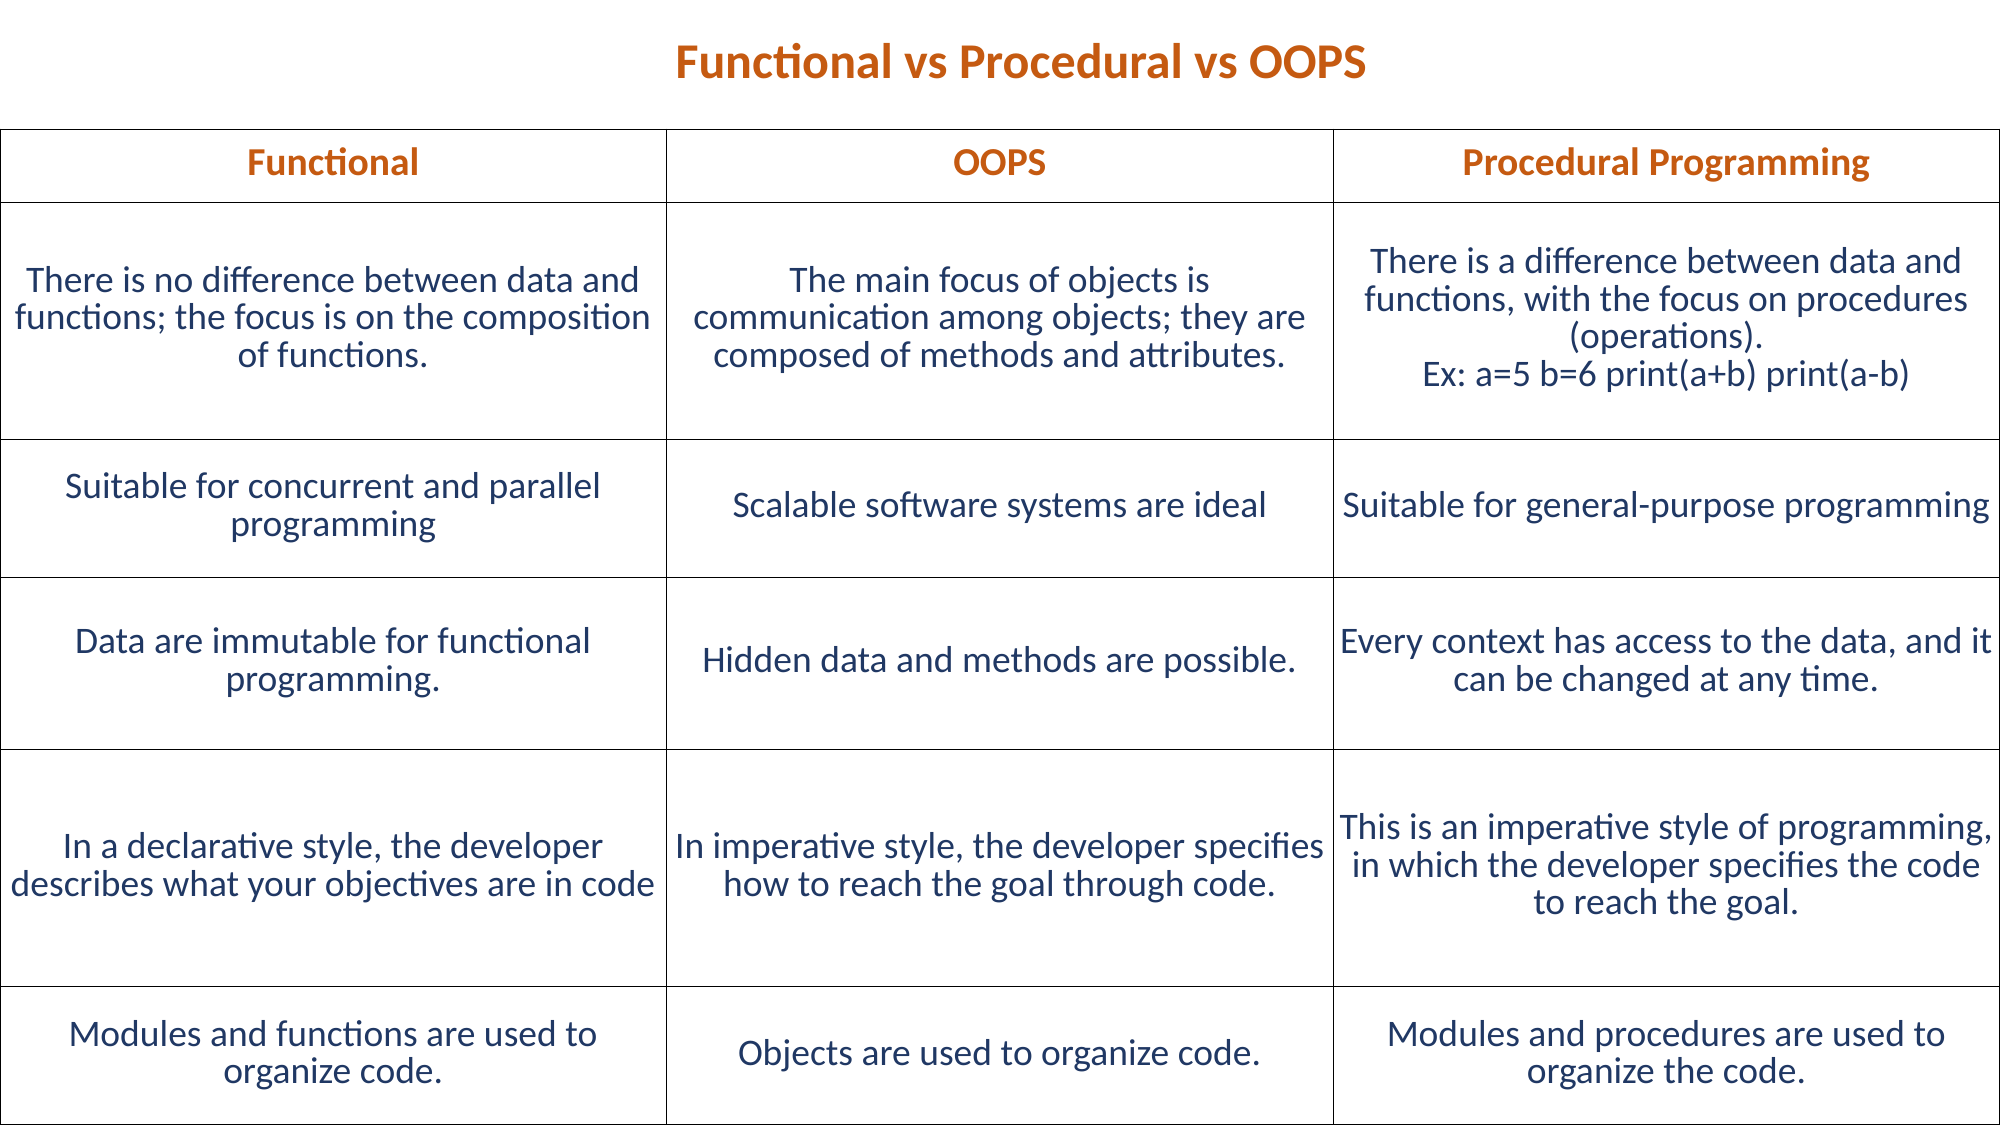

Functional vs Procedural vs OOPS
| Functional | OOPS | Procedural Programming |
| --- | --- | --- |
| There is no difference between data and functions; the focus is on the composition of functions. | The main focus of objects is communication among objects; they are composed of methods and attributes. | There is a difference between data and functions, with the focus on procedures (operations). Ex: a=5 b=6 print(a+b) print(a-b) |
| Suitable for concurrent and parallel programming | Scalable software systems are ideal | Suitable for general-purpose programming |
| Data are immutable for functional programming. | Hidden data and methods are possible. | Every context has access to the data, and it can be changed at any time. |
| In a declarative style, the developer describes what your objectives are in code | In imperative style, the developer specifies how to reach the goal through code. | This is an imperative style of programming, in which the developer specifies the code to reach the goal. |
| Modules and functions are used to organize code. | Objects are used to organize code. | Modules and procedures are used to organize the code. |